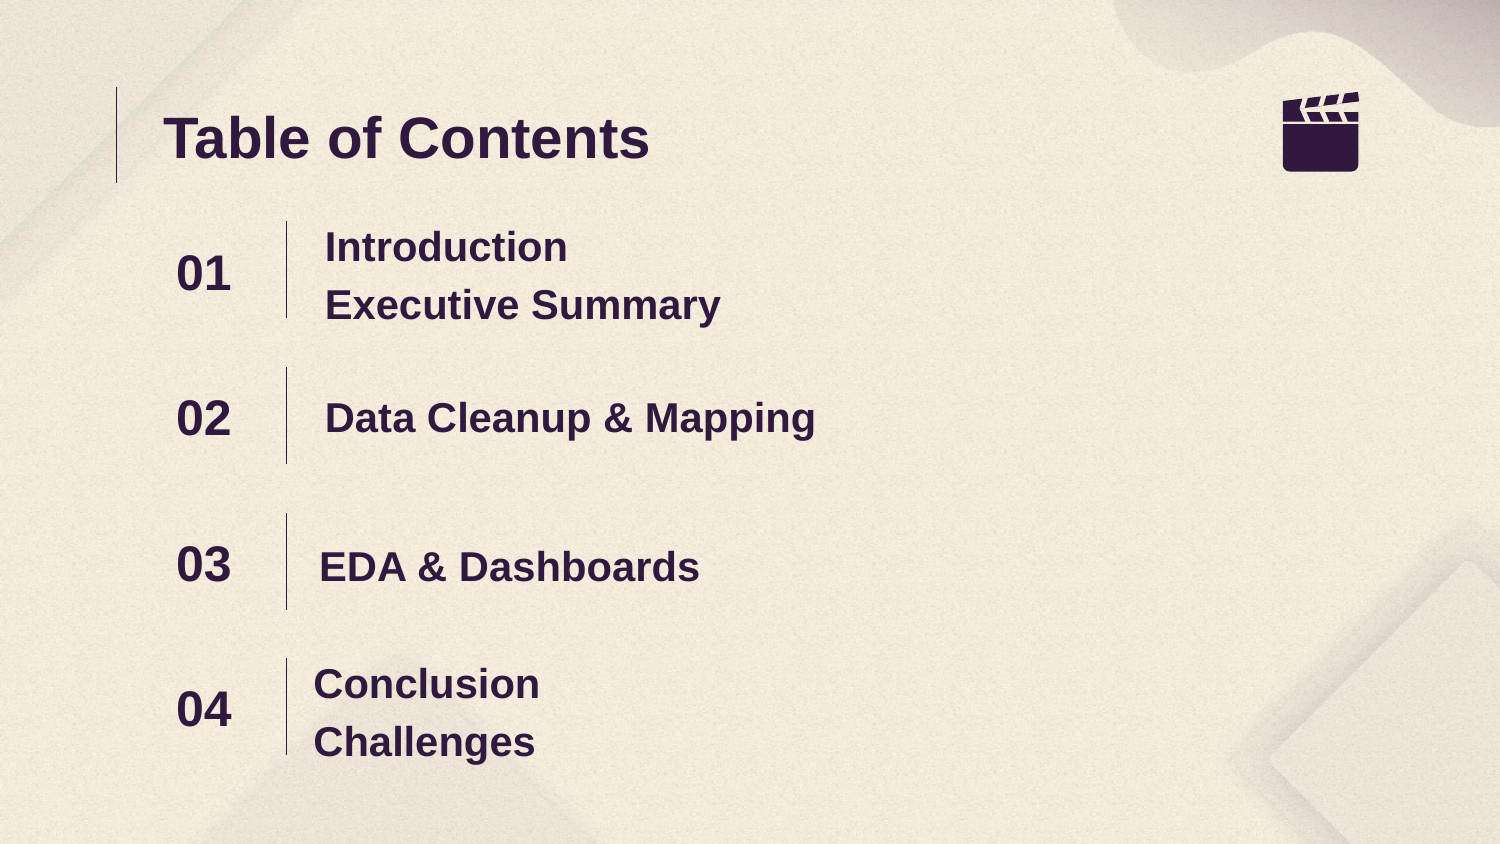

# Table of Contents

 Introduction
 Executive Summary
01
 Data Cleanup & Mapping

02
 EDA & Dashboards
03
Conclusion
Challenges
04